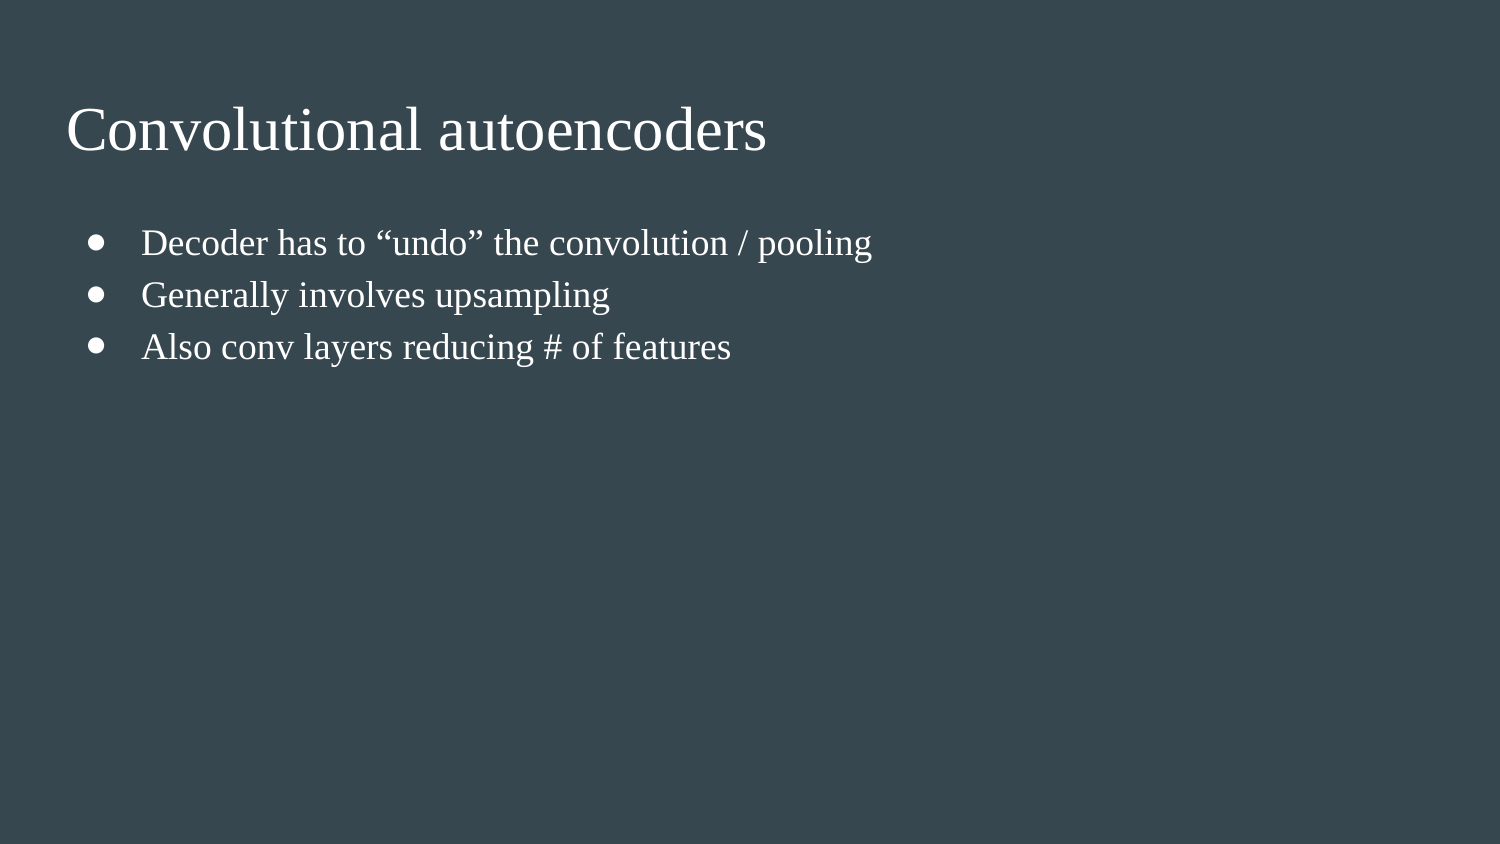

# Convolutional autoencoders
Decoder has to “undo” the convolution / pooling
Generally involves upsampling
Also conv layers reducing # of features